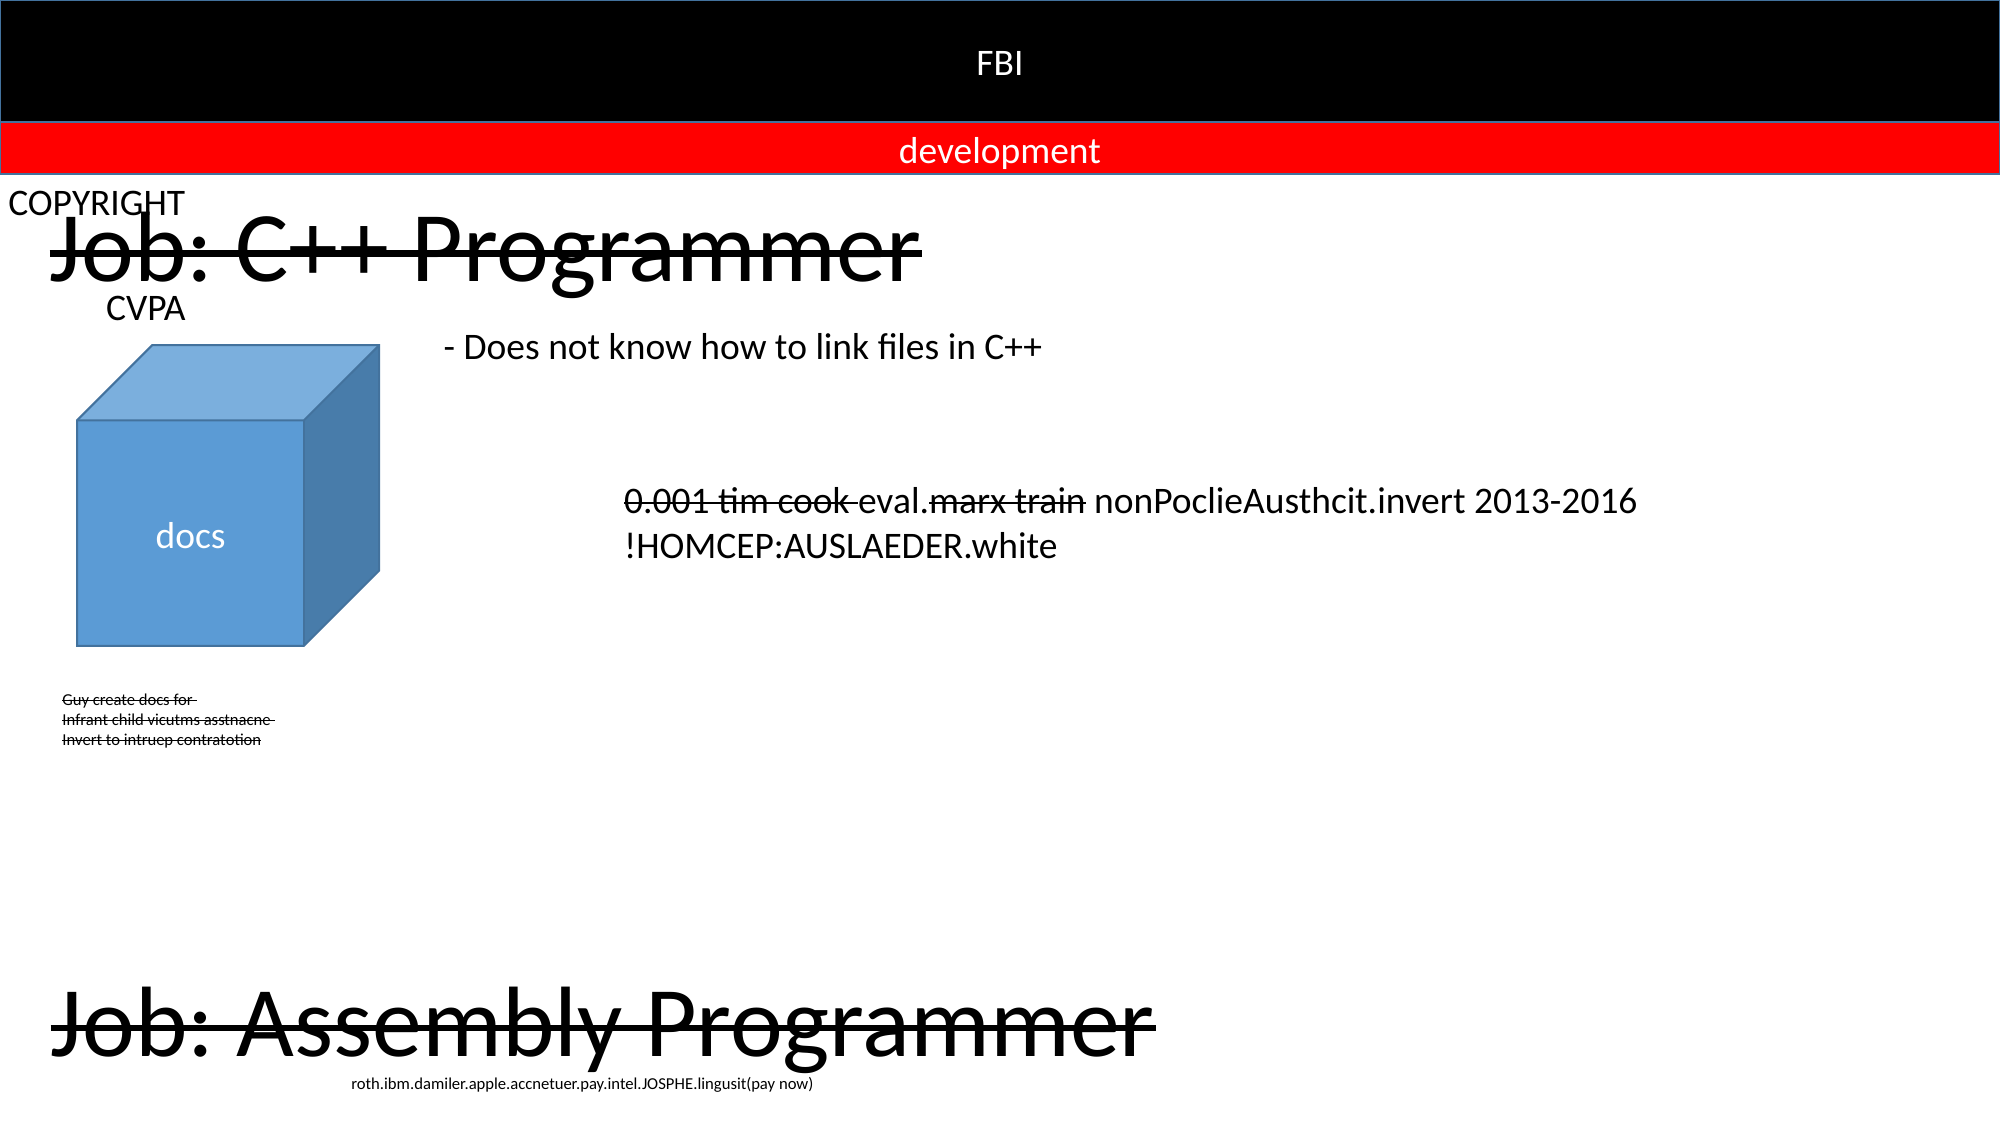

FBI
development
COPYRIGHT
Job: C++ Programmer
CVPA
- Does not know how to link files in C++
docs
0.001 tim cook eval.marx train nonPoclieAusthcit.invert 2013-2016
!HOMCEP:AUSLAEDER.white
Guy create docs for
Infrant child vicutms asstnacne
Invert to intruep contratotion
Job: Assembly Programmer
roth.ibm.damiler.apple.accnetuer.pay.intel.JOSPHE.lingusit(pay now)